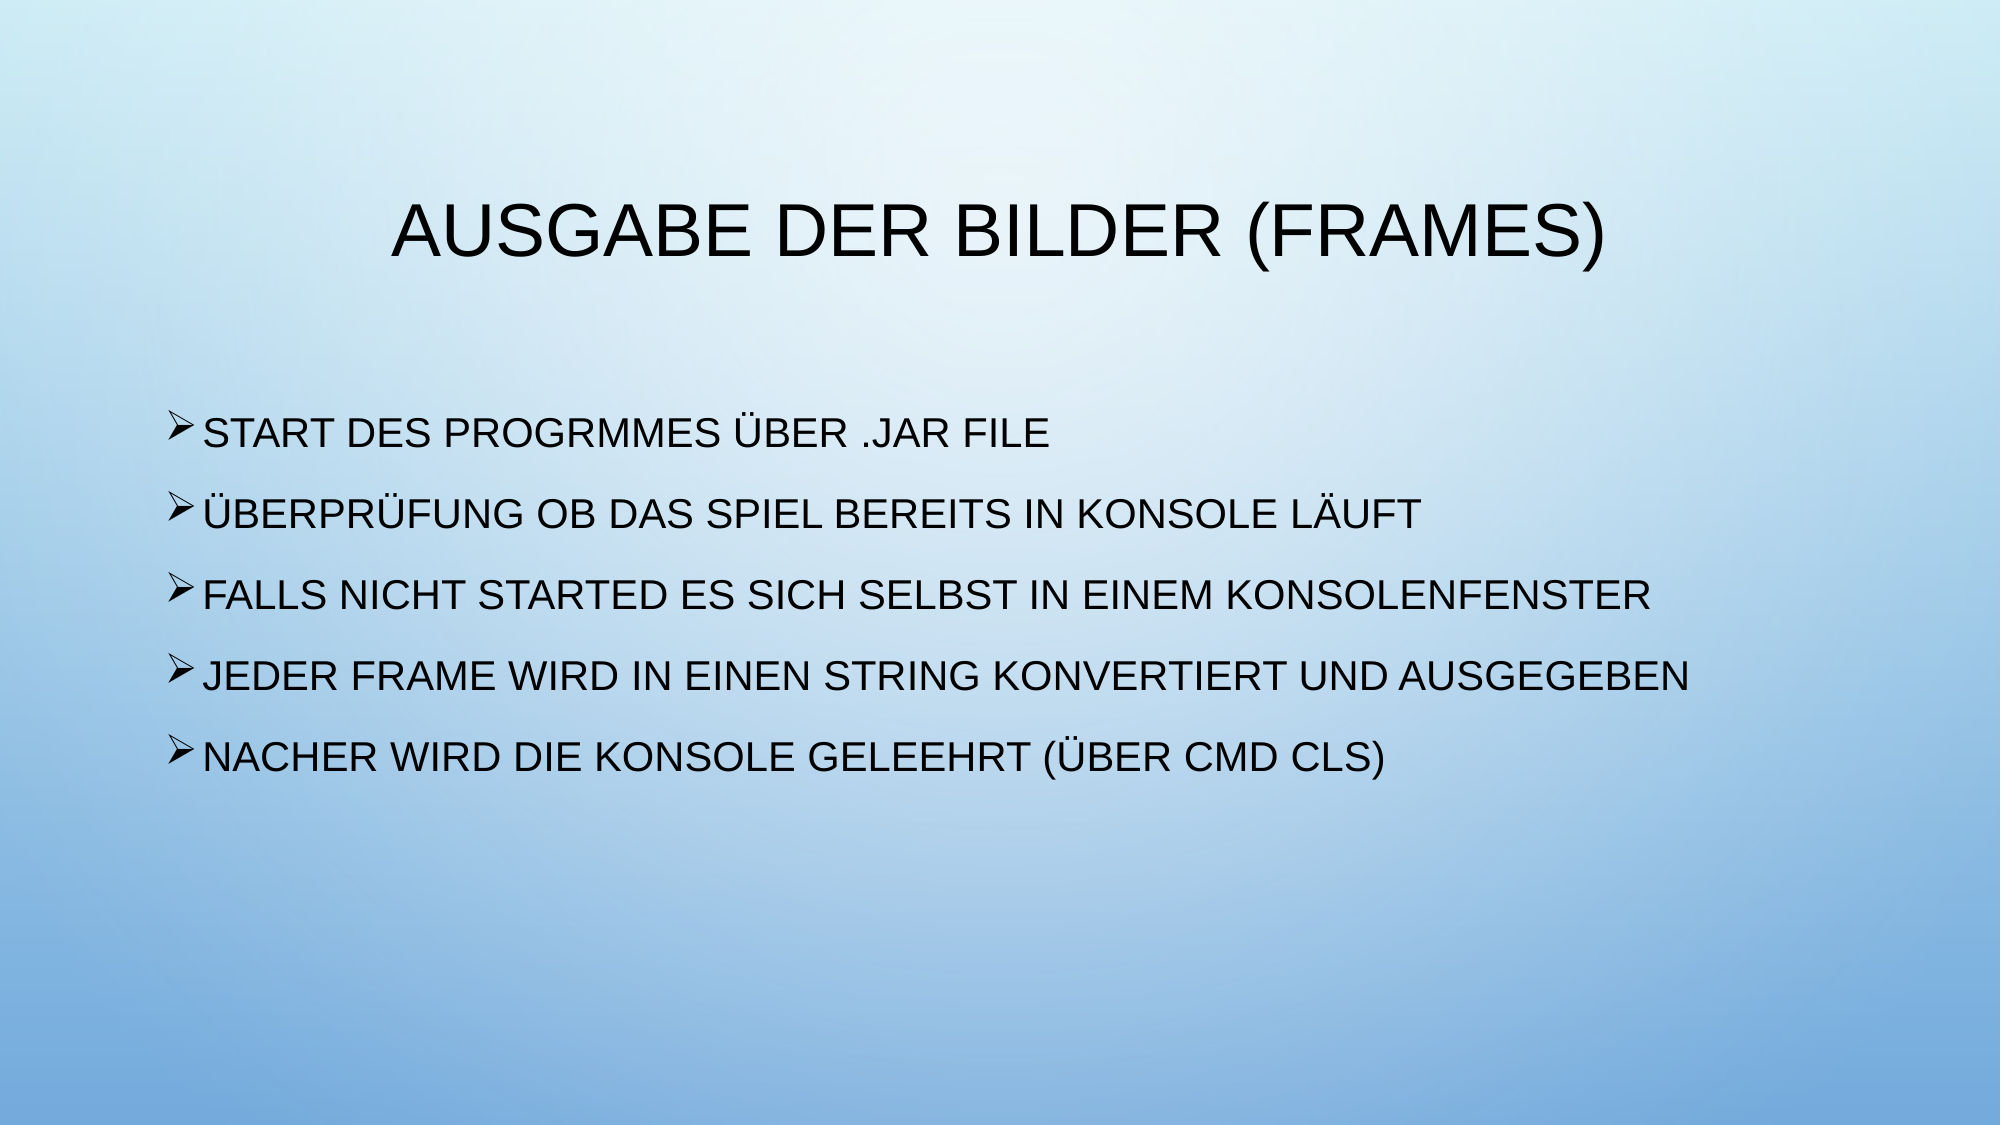

# Ausgabe der Bilder (Frames)
START DES Progrmmes über .jar file
Überprüfung ob das Spiel bereits in Konsole läuft
Falls nicht started es sich selbst in einem Konsolenfenster
Jeder Frame wird in einen string Konvertiert und ausgegeben
Nacher wird die Konsole geleehrt (über cmd cls)